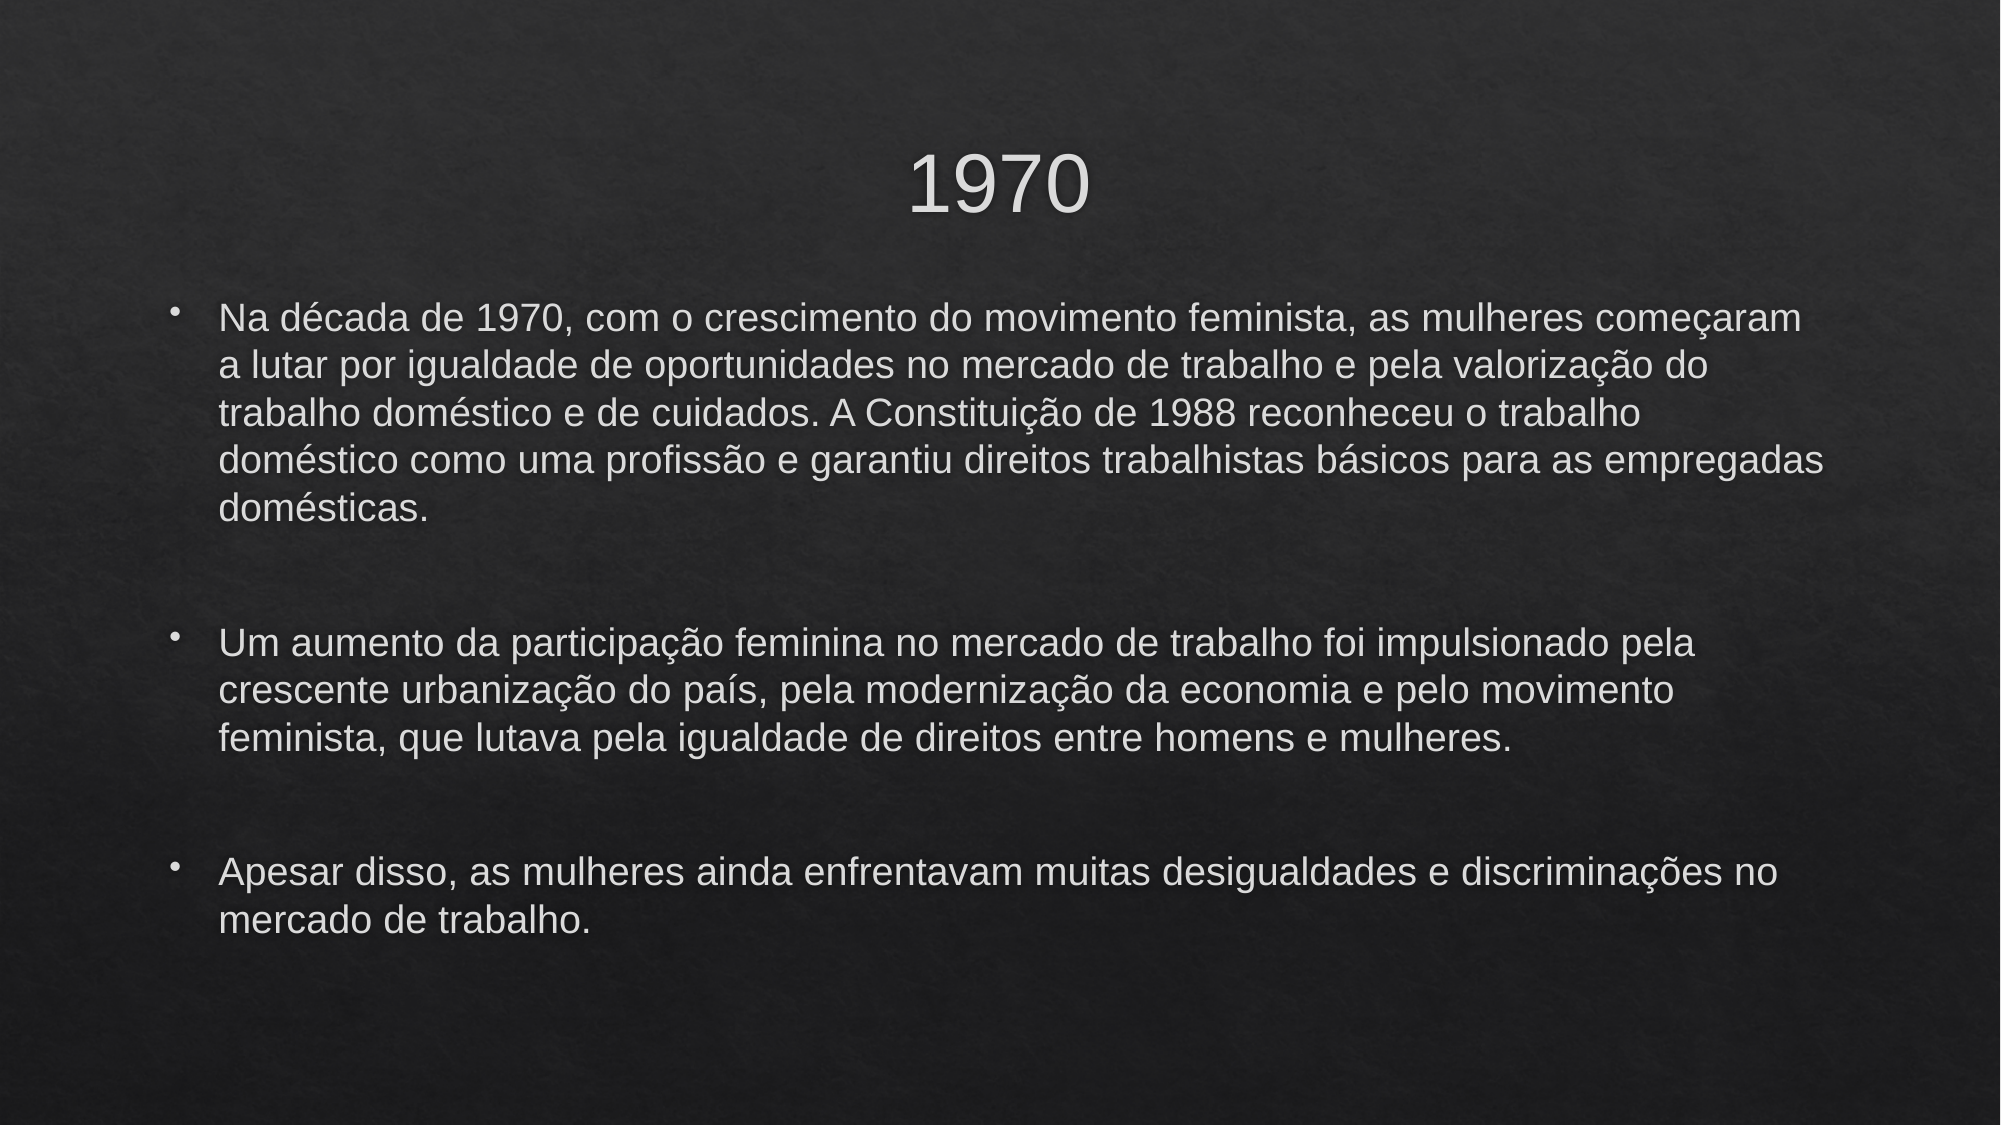

# 1970
Na década de 1970, com o crescimento do movimento feminista, as mulheres começaram a lutar por igualdade de oportunidades no mercado de trabalho e pela valorização do trabalho doméstico e de cuidados. A Constituição de 1988 reconheceu o trabalho doméstico como uma profissão e garantiu direitos trabalhistas básicos para as empregadas domésticas.

Um aumento da participação feminina no mercado de trabalho foi impulsionado pela crescente urbanização do país, pela modernização da economia e pelo movimento feminista, que lutava pela igualdade de direitos entre homens e mulheres.

Apesar disso, as mulheres ainda enfrentavam muitas desigualdades e discriminações no mercado de trabalho.